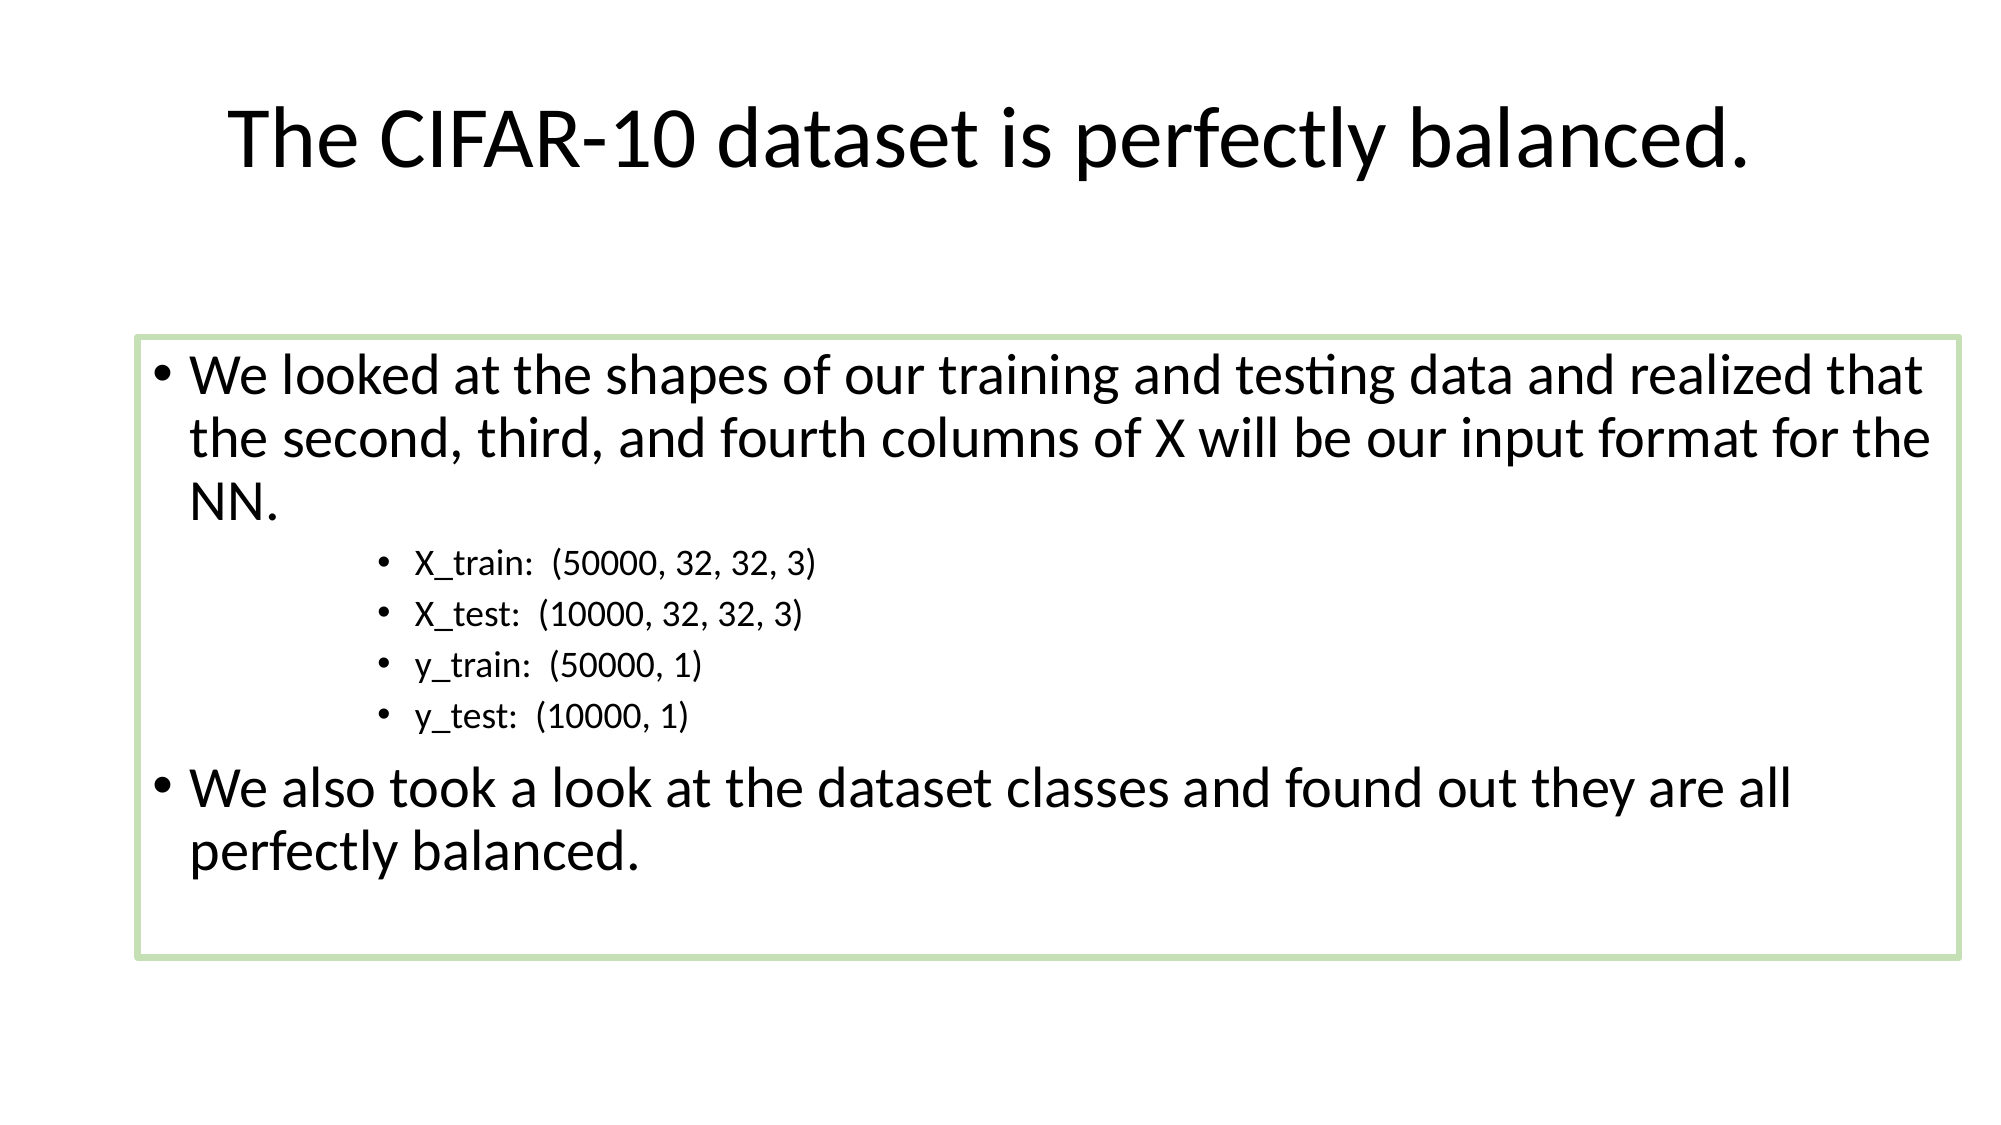

# The CIFAR-10 dataset is perfectly balanced.
We looked at the shapes of our training and testing data and realized that the second, third, and fourth columns of X will be our input format for the NN.
X_train:  (50000, 32, 32, 3)
X_test:  (10000, 32, 32, 3)
y_train:  (50000, 1)
y_test:  (10000, 1)
We also took a look at the dataset classes and found out they are all perfectly balanced.